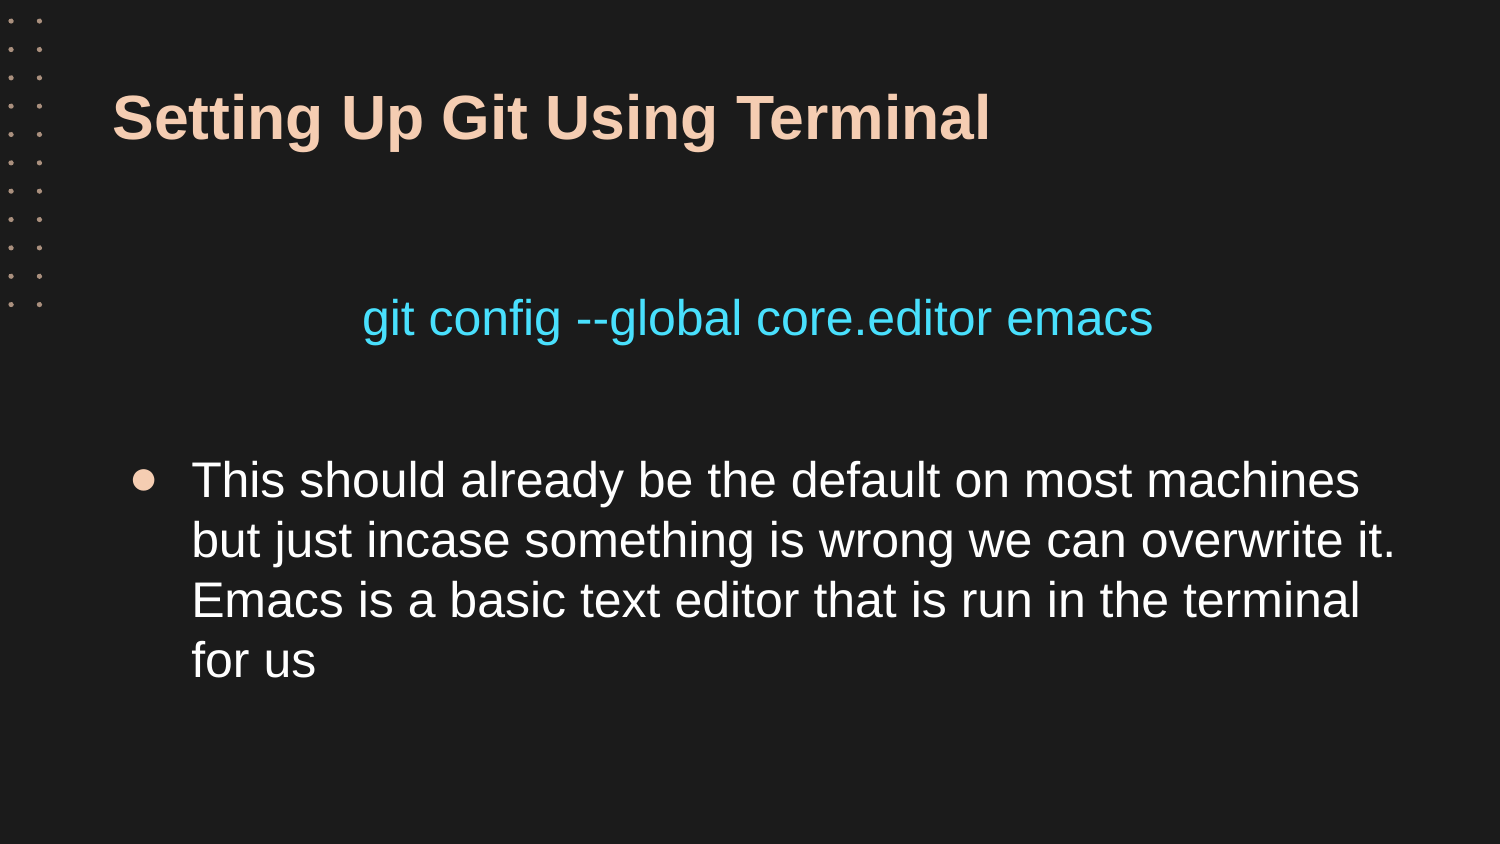

# Setting Up Git Using Terminal

git config --global core.editor emacs

This should already be the default on most machines but just incase something is wrong we can overwrite it. Emacs is a basic text editor that is run in the terminal for us